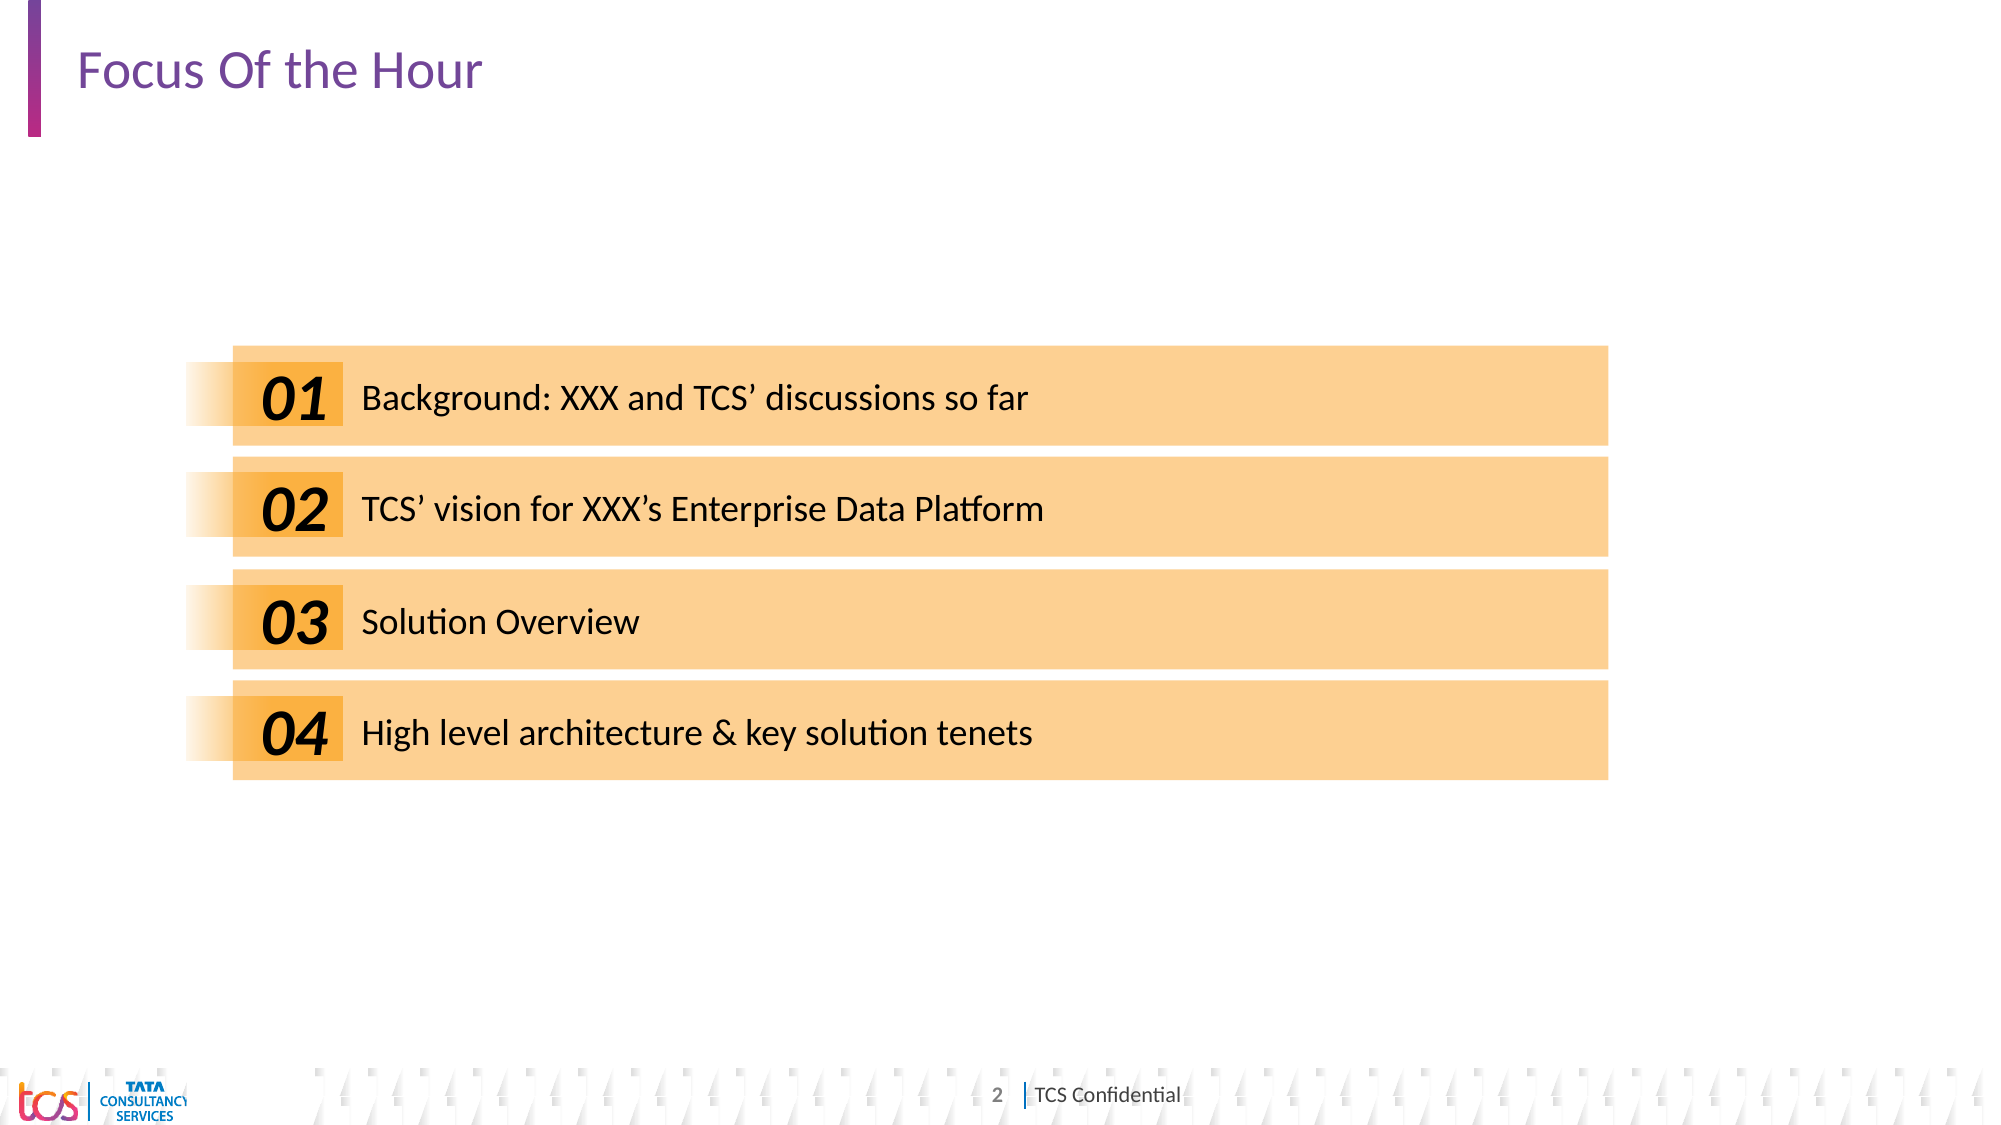

# Focus Of the Hour
Background: XXX and TCS’ discussions so far
01
TCS’ vision for XXX’s Enterprise Data Platform
02
Solution Overview
03
High level architecture & key solution tenets
04